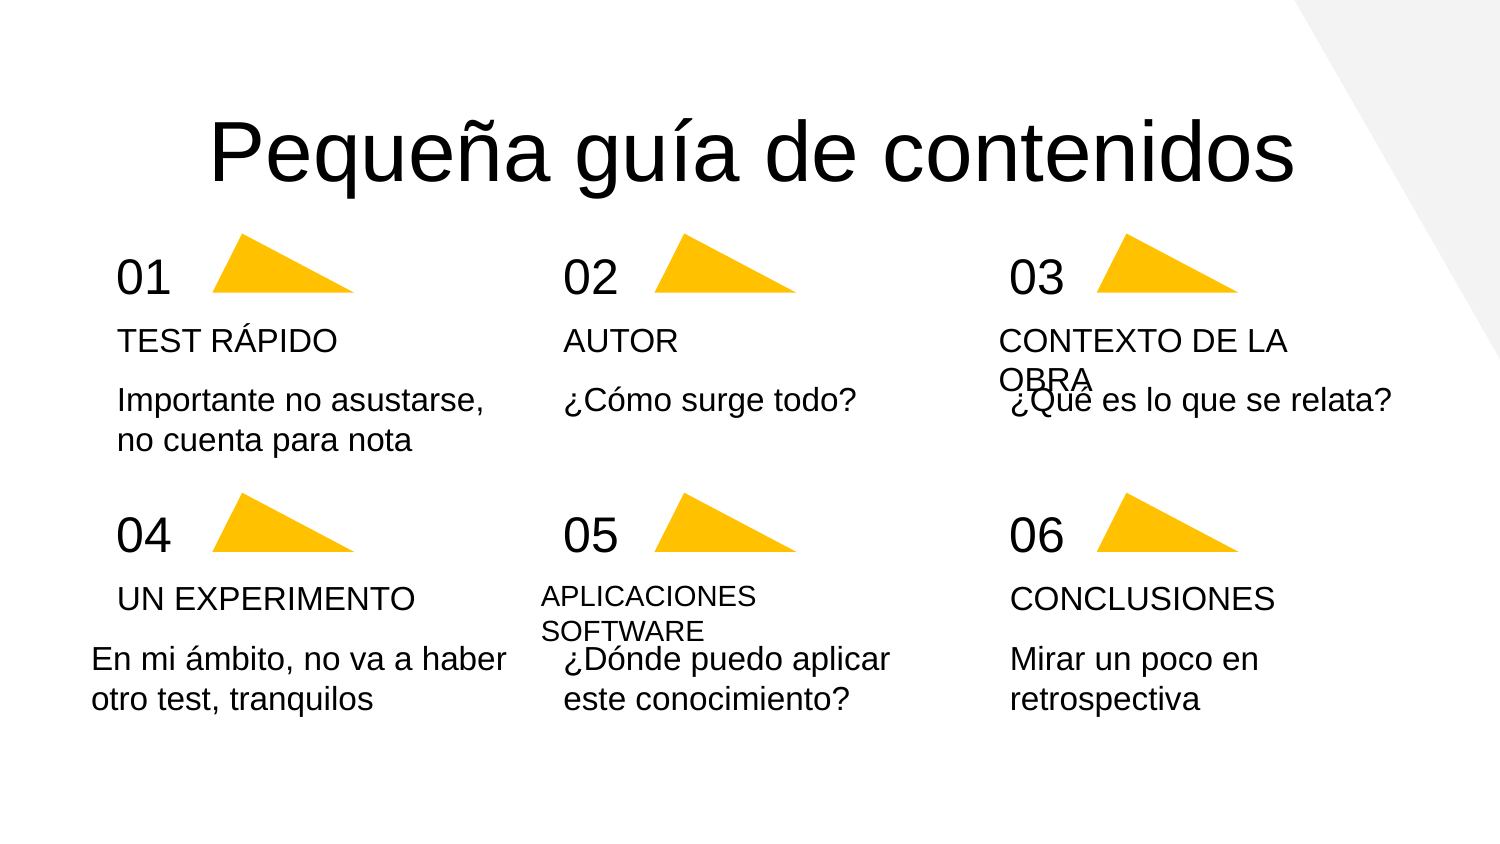

Pequeña guía de contenidos

# 01
02
03
TEST RÁPIDO
AUTOR
CONTEXTO DE LA OBRA
Importante no asustarse, no cuenta para nota
¿Cómo surge todo?
¿Qué es lo que se relata?

04
05
06
UN EXPERIMENTO
APLICACIONES SOFTWARE
CONCLUSIONES
En mi ámbito, no va a haber otro test, tranquilos
¿Dónde puedo aplicar este conocimiento?
Mirar un poco en retrospectiva